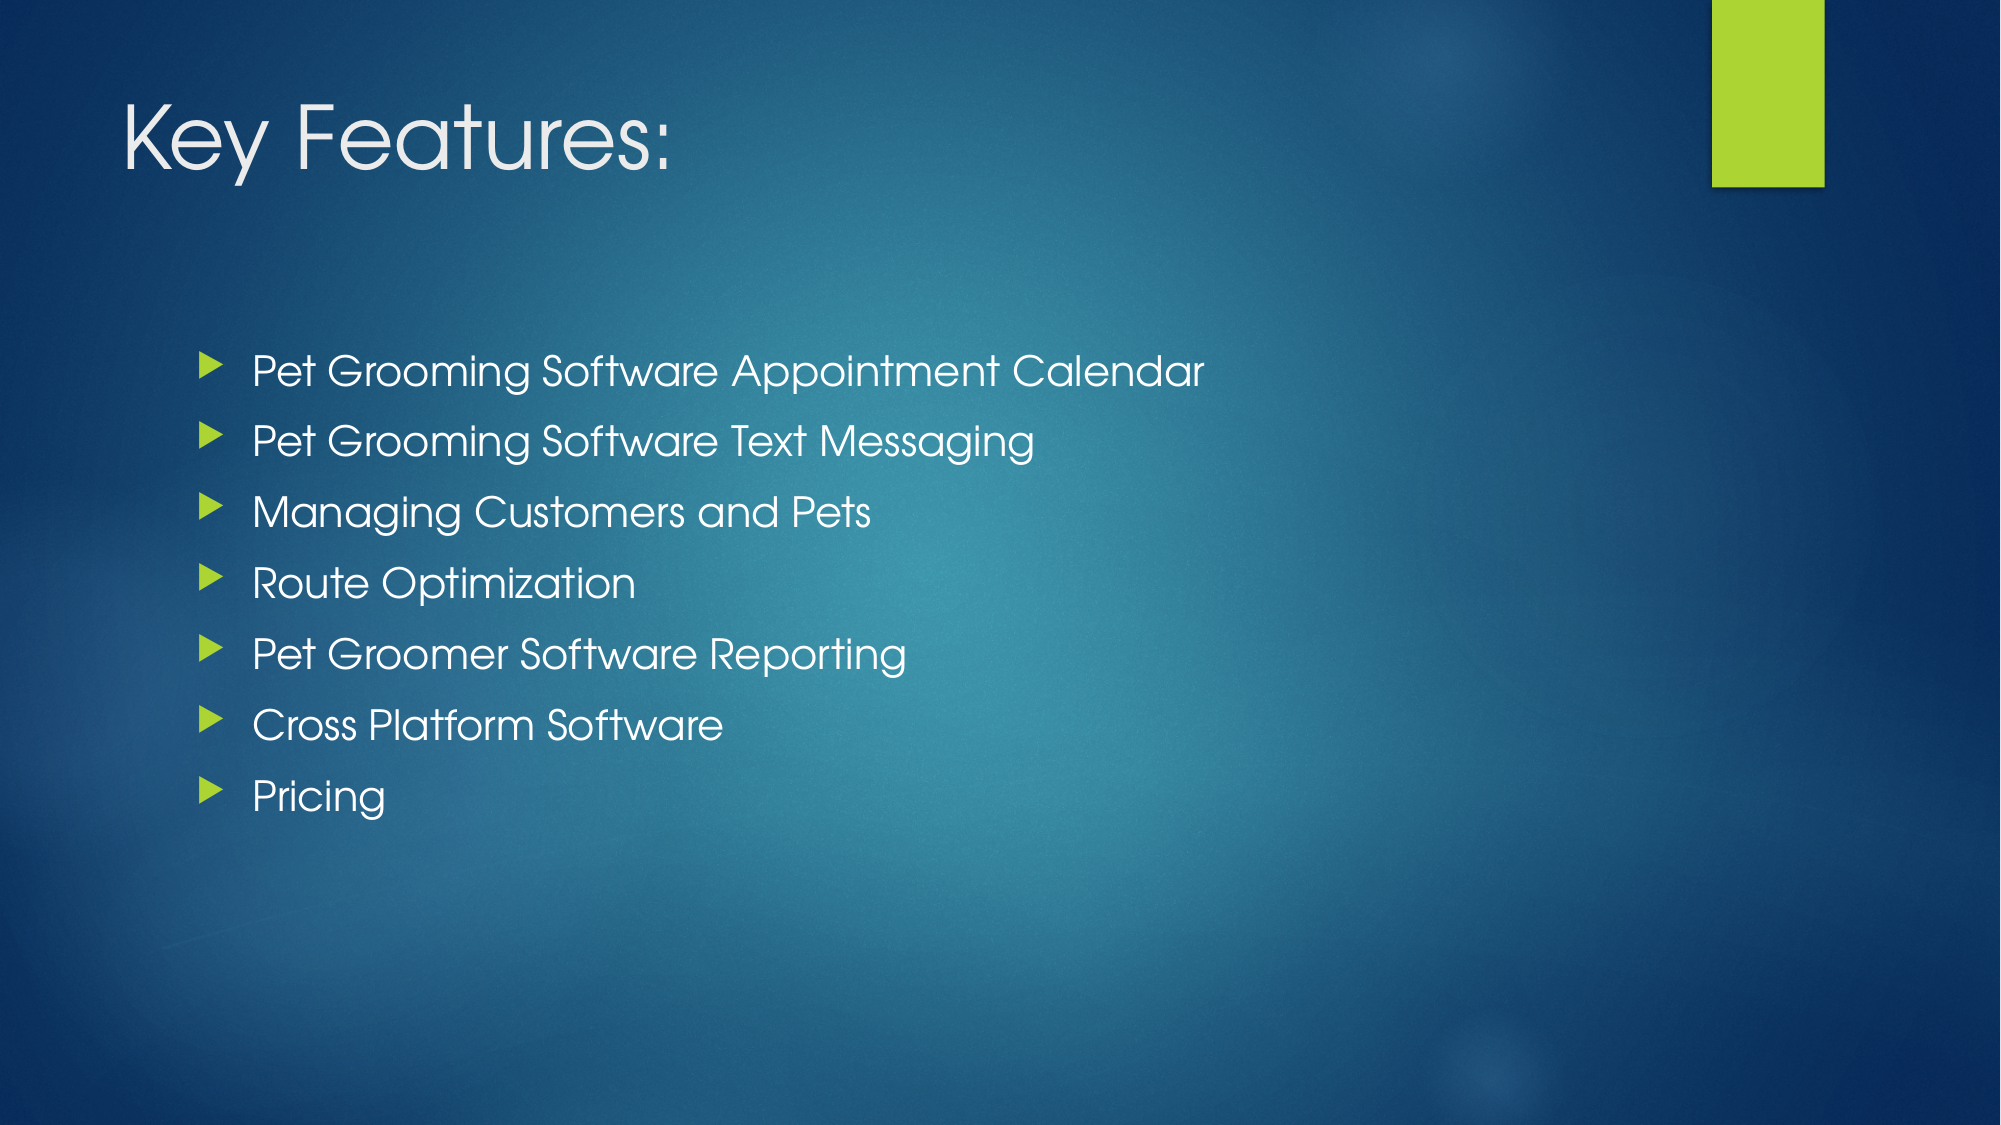

# Key Features:
Pet Grooming Software Appointment Calendar
Pet Grooming Software Text Messaging
Managing Customers and Pets
Route Optimization
Pet Groomer Software Reporting
Cross Platform Software
Pricing